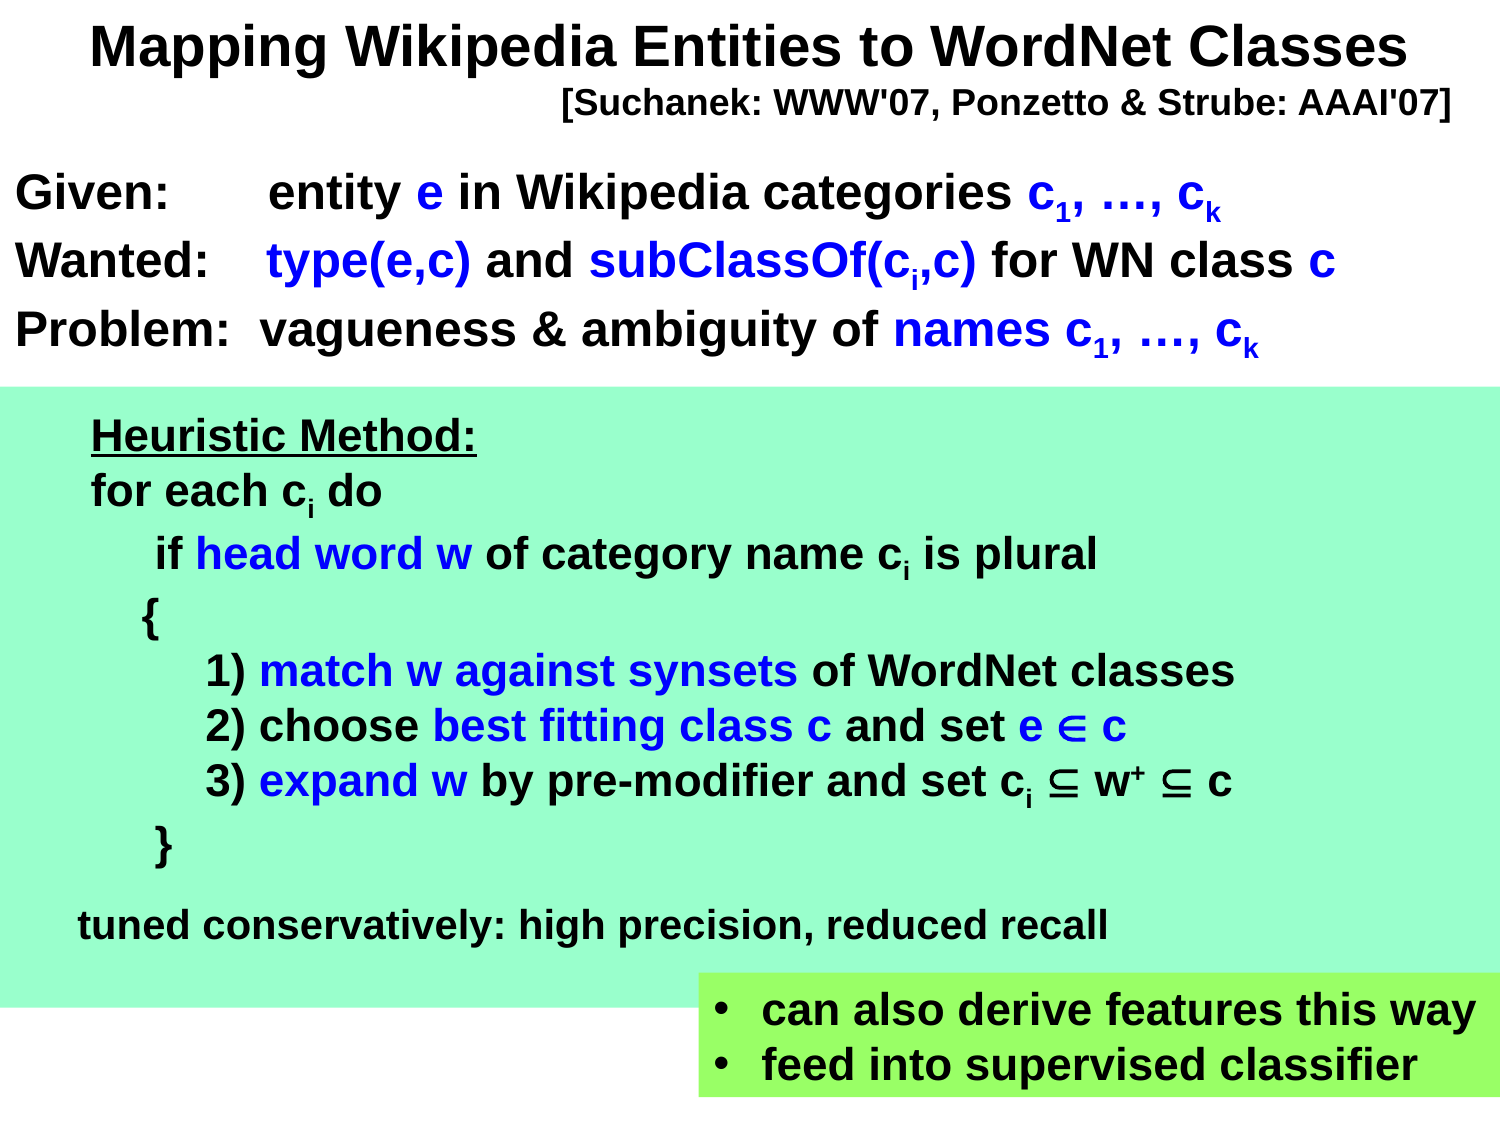

# Mapping Wikipedia Entities to WordNet Classes
[Suchanek: WWW'07, Ponzetto & Strube: AAAI'07]
Given:       entity e in Wikipedia categories c1, …, ck
Wanted:    type(e,c) and subClassOf(ci,c) for WN class c
Problem:  vagueness & ambiguity of names c1, …, ck

Heuristic Method:
for each ci do
     if head word w of category name ci is plural
    {
         1) match w against synsets of WordNet classes
         2) choose best fitting class c and set e ∈ c
         3) expand w by pre-modifier and set ci ⊆ w+ ⊆ c
     }
tuned conservatively: high precision, reduced recall
 can also derive features this way
 feed into supervised classifier